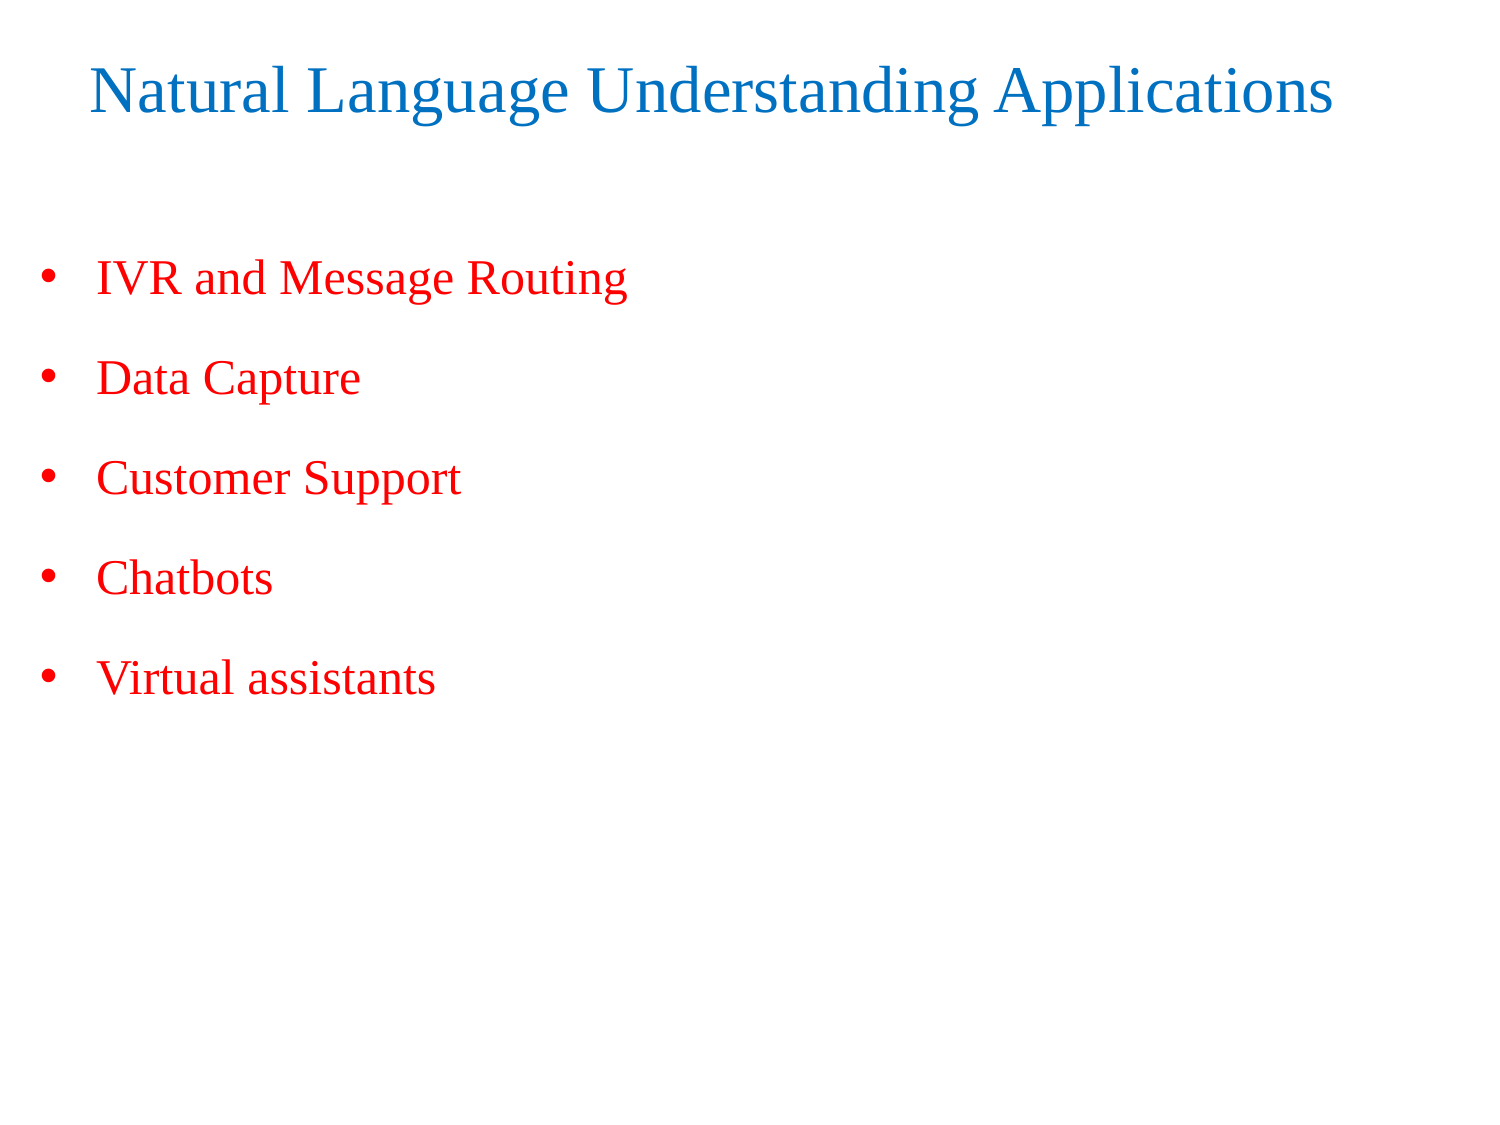

# Natural Language Understanding Applications

IVR and Message Routing
Data Capture
Customer Support
Chatbots
Virtual assistants